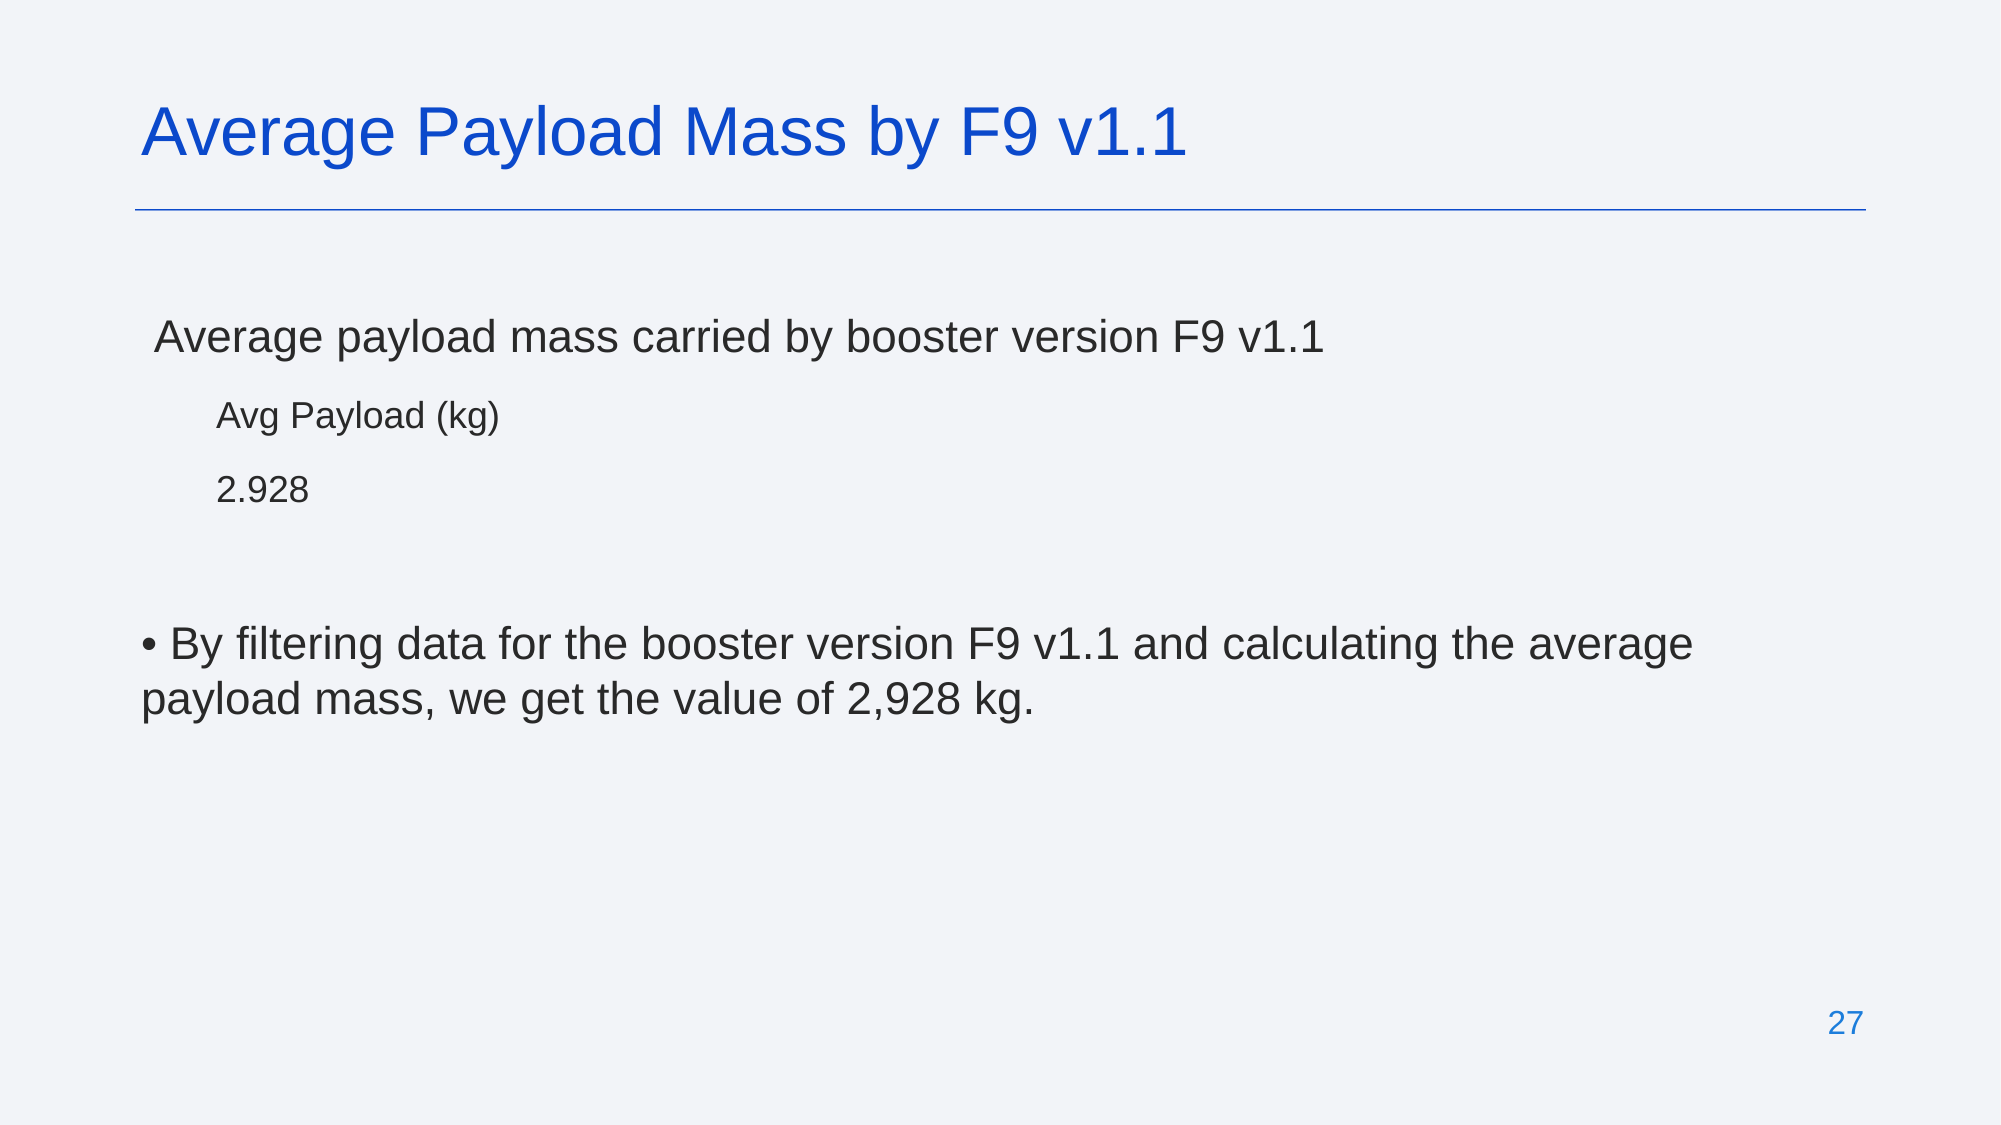

Average Payload Mass by F9 v1.1
 Average payload mass carried by booster version F9 v1.1
Avg Payload (kg)
2.928

• By filtering data for the booster version F9 v1.1 and calculating the average payload mass, we get the value of 2,928 kg.
27